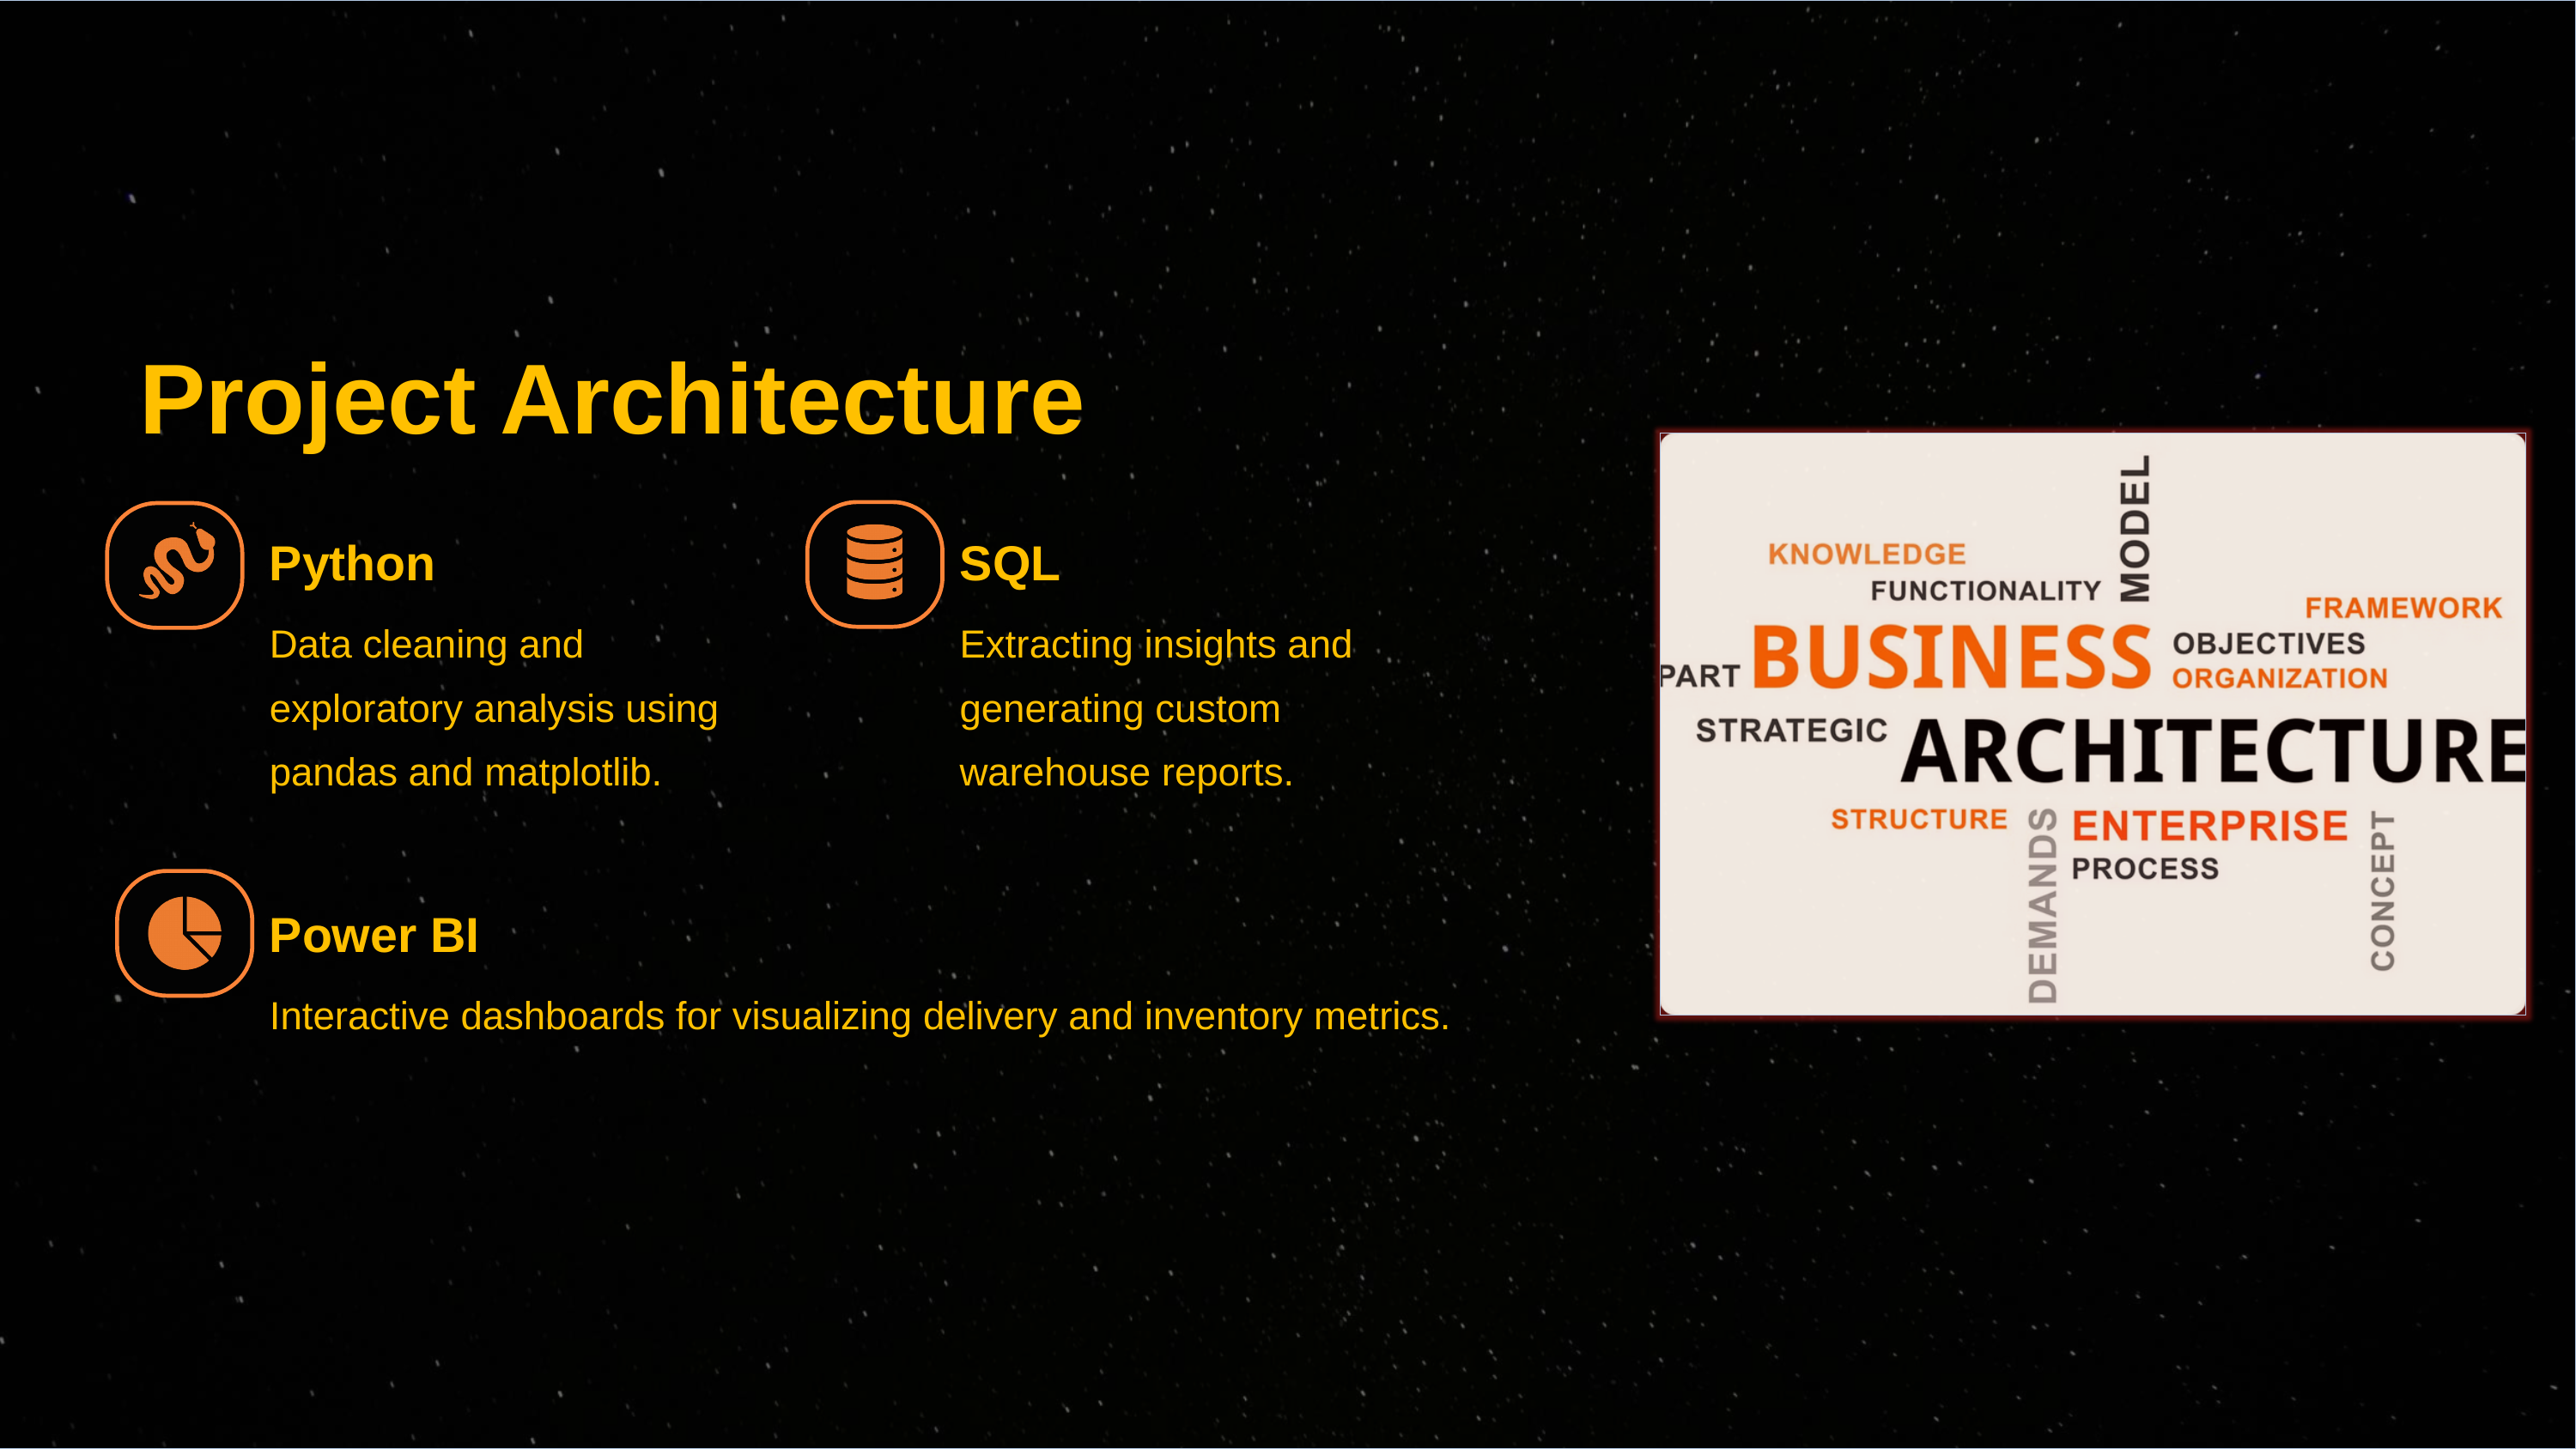

Project Architecture

Python
SQL
Data cleaning and exploratory analysis using pandas and matplotlib.
Extracting insights and generating custom warehouse reports.

Power BI
Interactive dashboards for visualizing delivery and inventory metrics.